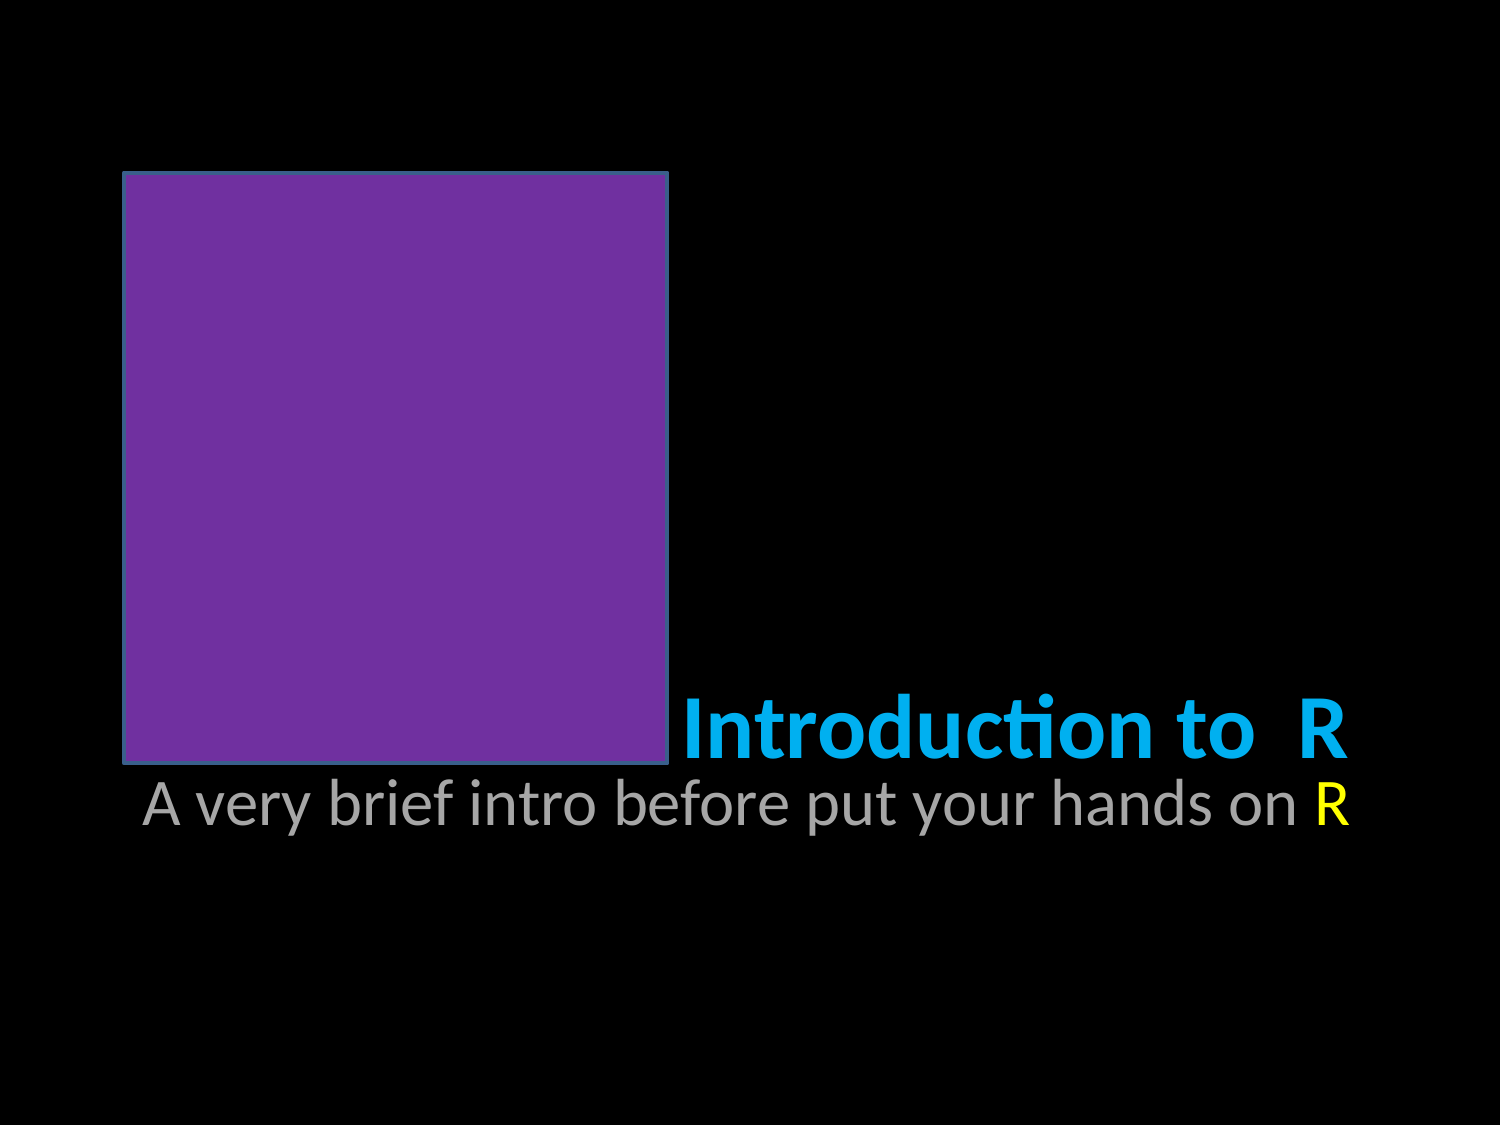

# Introduction to  R
A very brief intro before put your hands on R